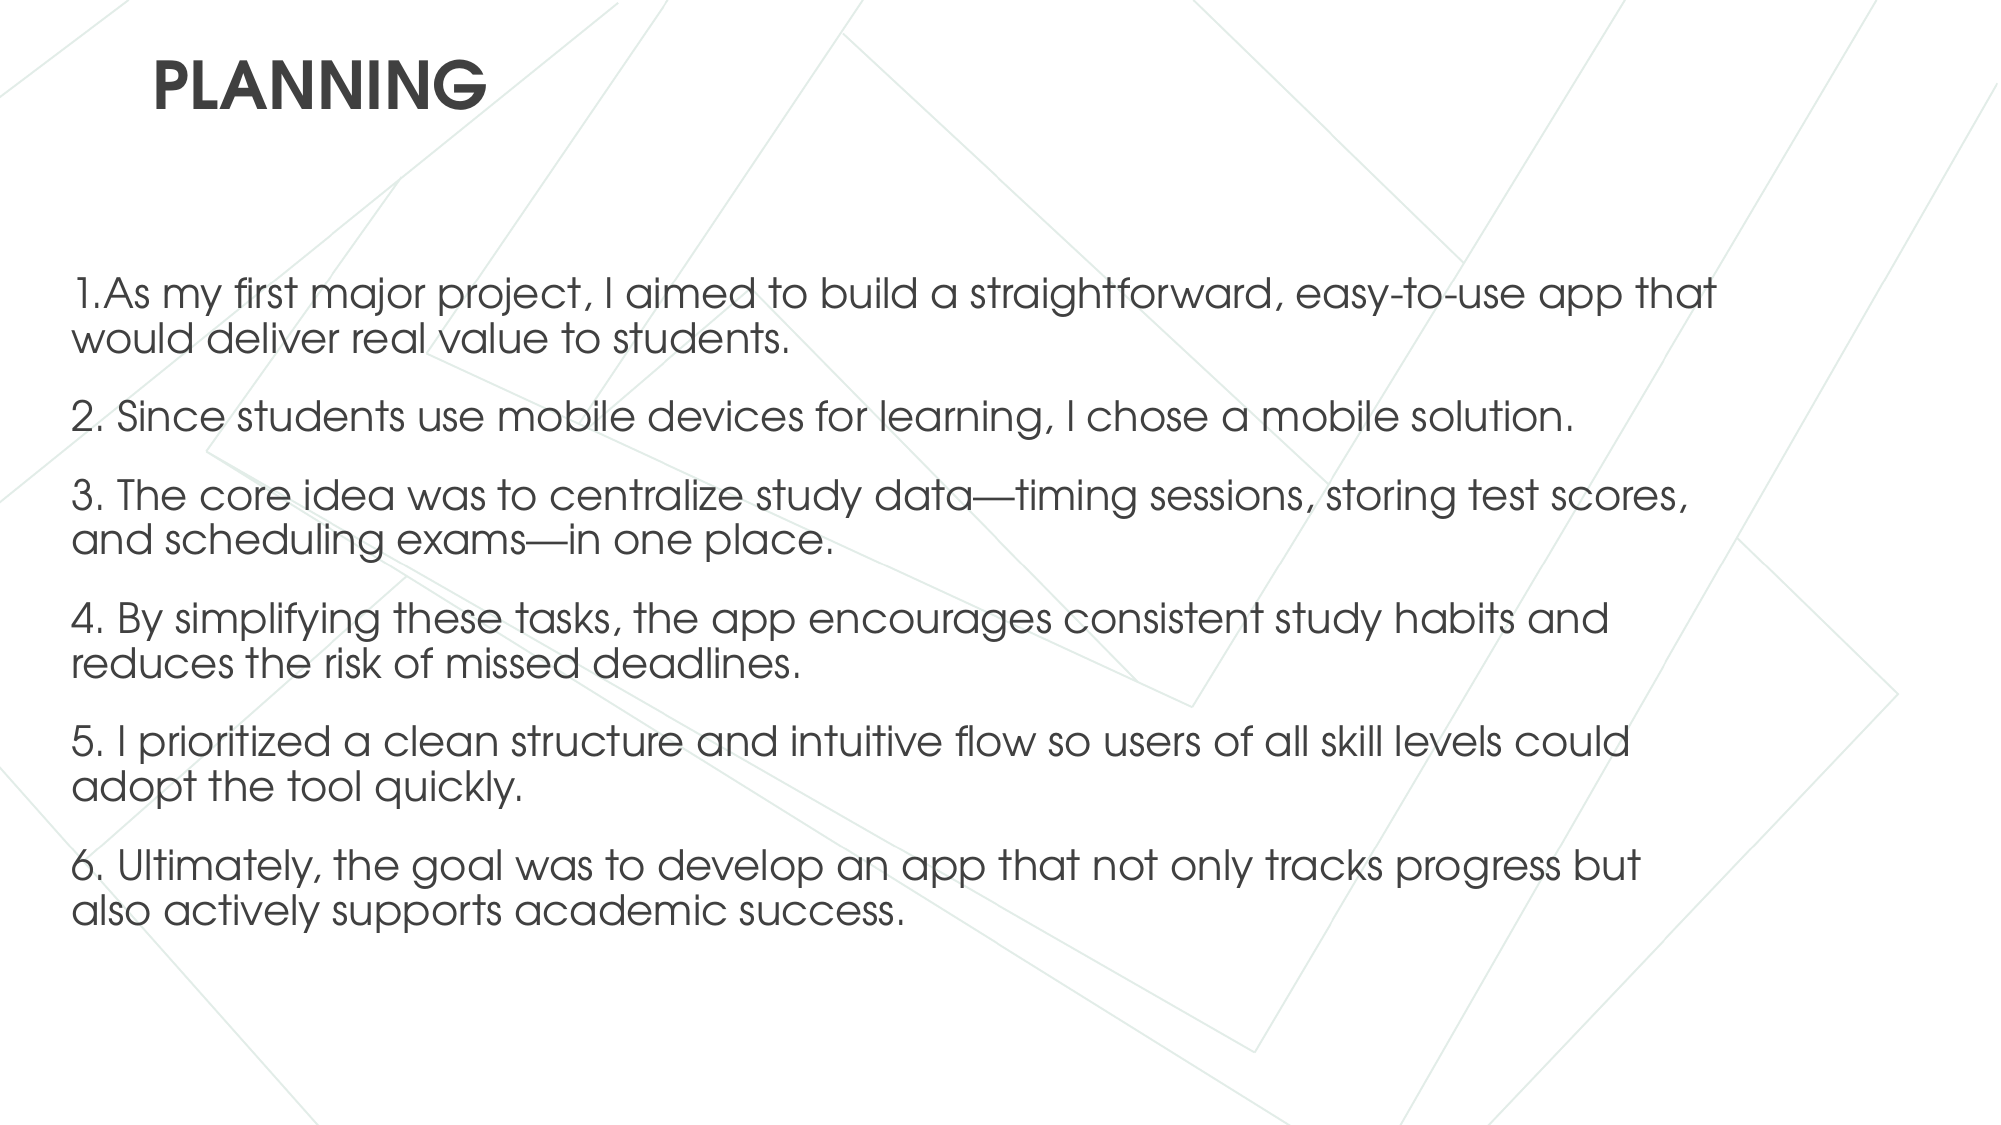

# PLANNING
1.As my first major project, I aimed to build a straightforward, easy‑to‑use app that would deliver real value to students.
2. Since students use mobile devices for learning, I chose a mobile solution.
3. The core idea was to centralize study data—timing sessions, storing test scores, and scheduling exams—in one place.
4. By simplifying these tasks, the app encourages consistent study habits and reduces the risk of missed deadlines.
5. I prioritized a clean structure and intuitive flow so users of all skill levels could adopt the tool quickly.
6. Ultimately, the goal was to develop an app that not only tracks progress but also actively supports academic success.